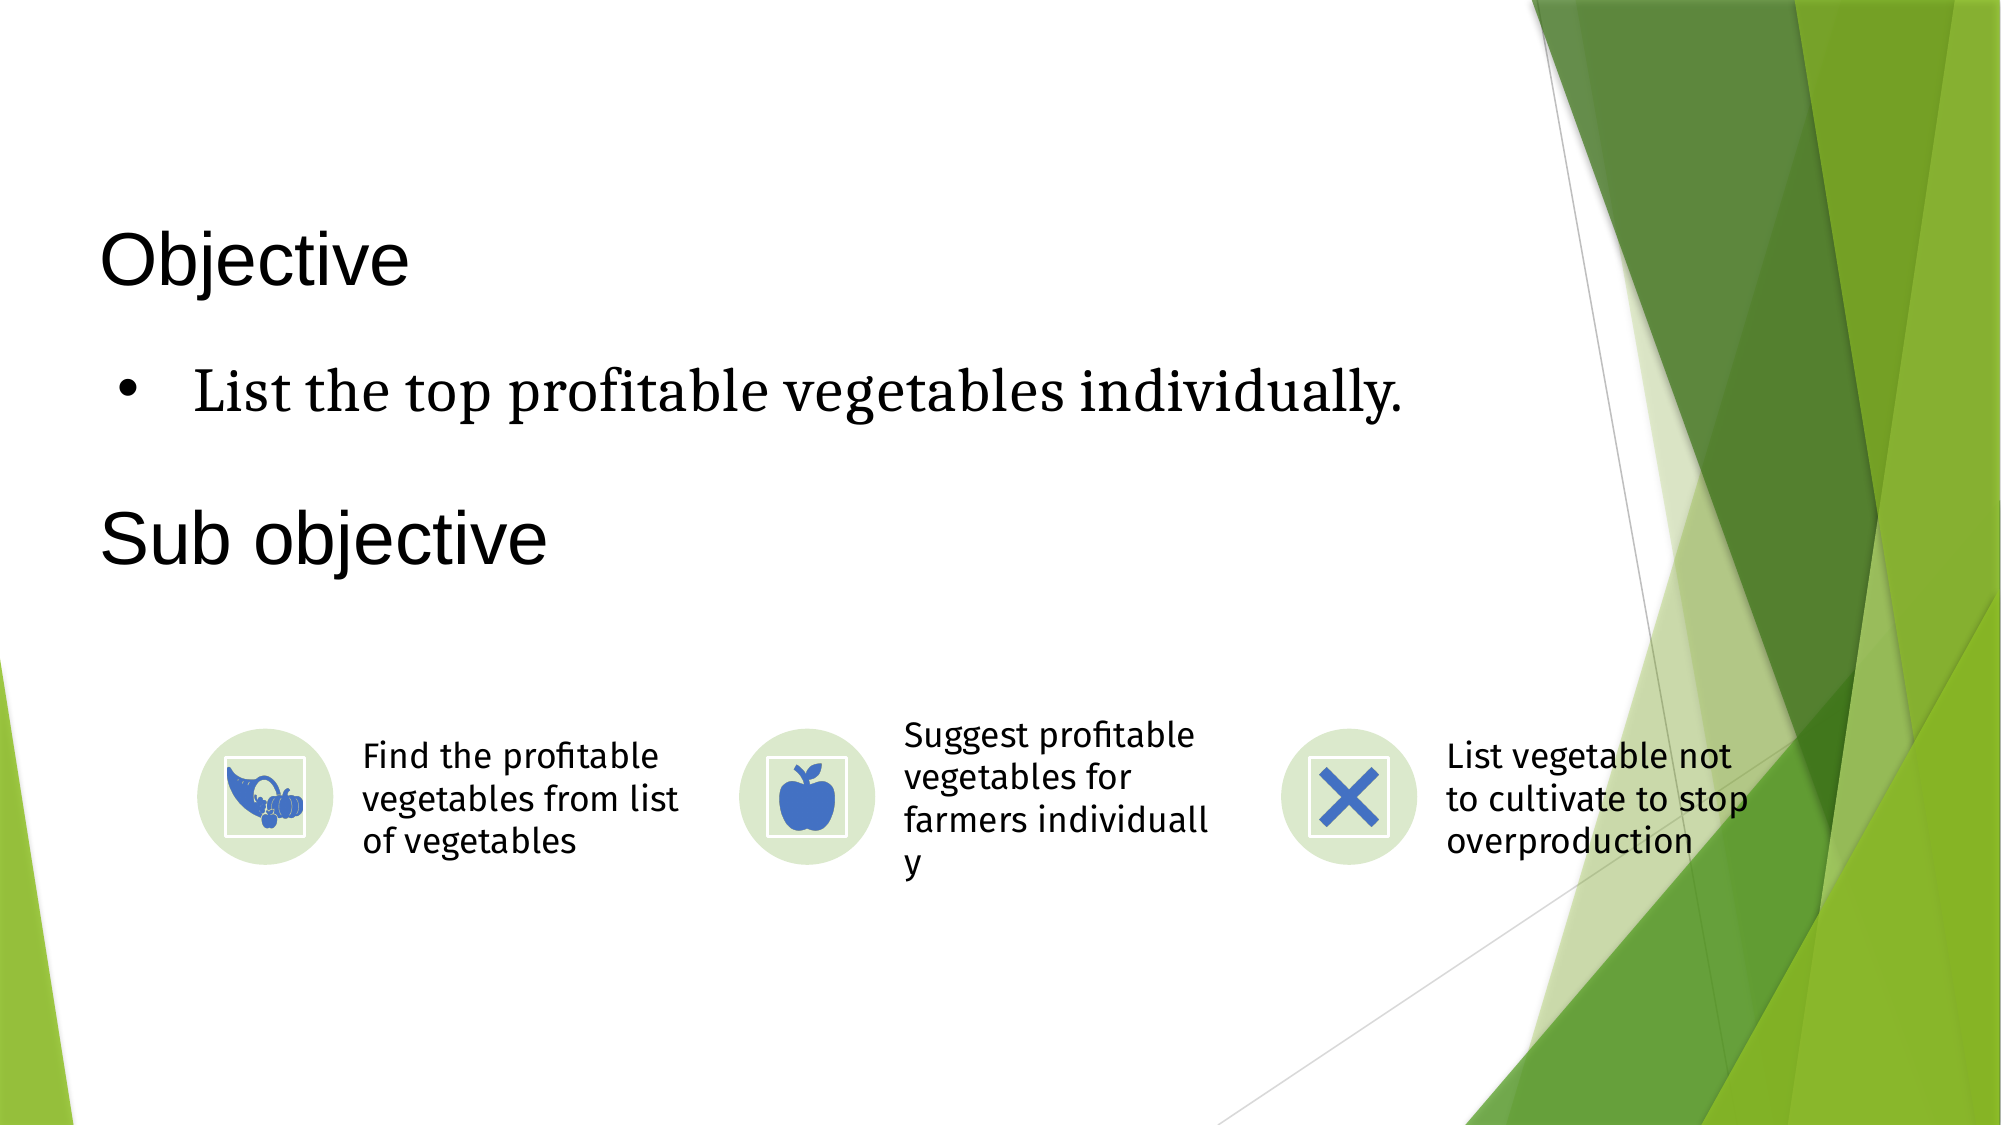

Objective
List the top profitable vegetables individually.
Sub objective

Find the profitable vegetables from list of vegetables

Suggest profitable vegetables for farmers individually

List vegetable not to cultivate to stop overproduction